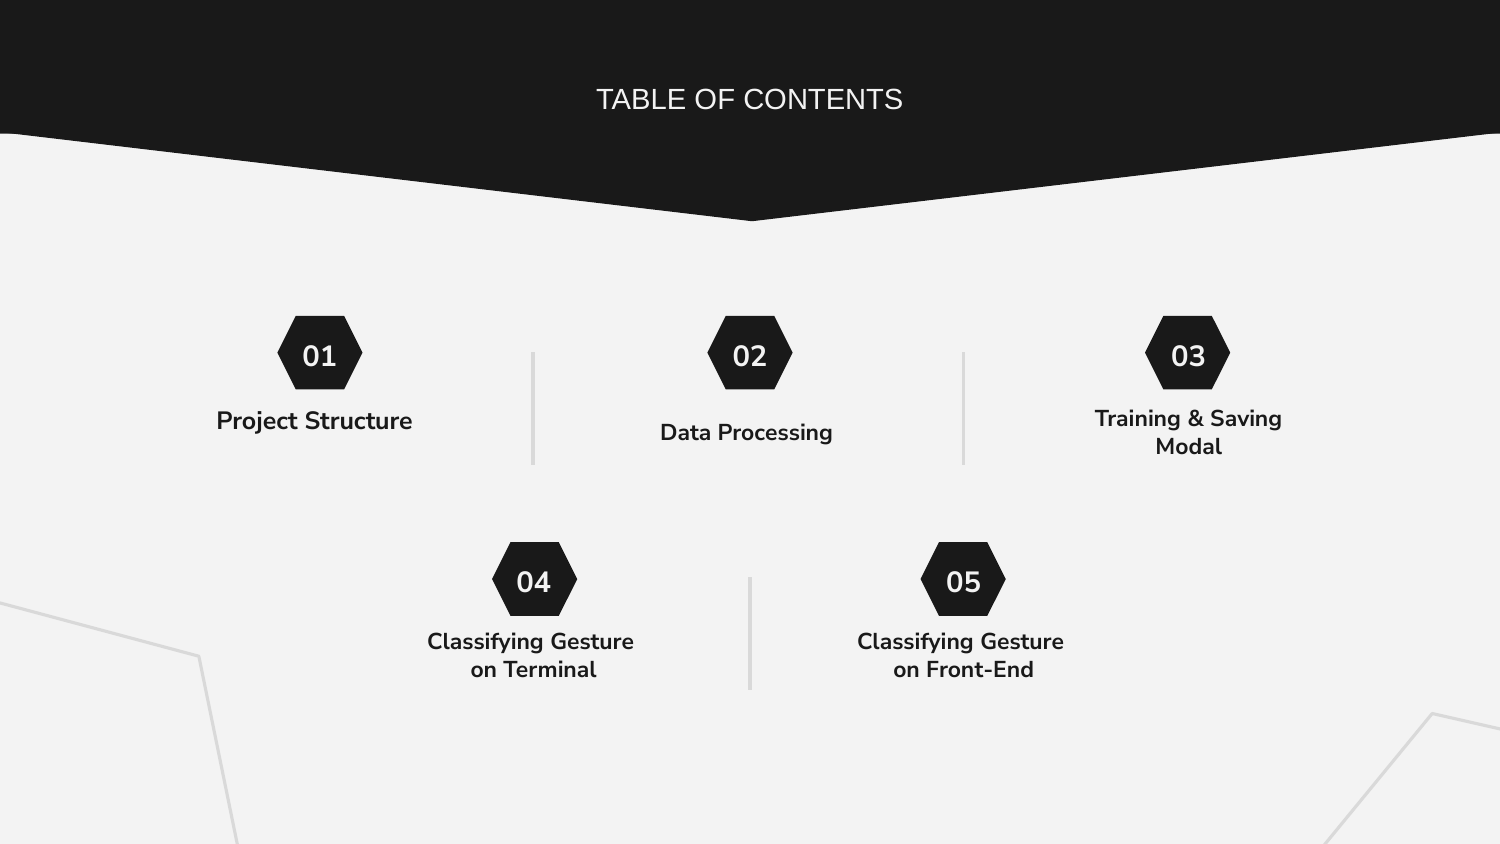

TABLE OF CONTENTS
01
02
03
Data Processing
Training & Saving Modal
# Project Structure

04
05
Classifying Gesture
on Terminal
Classifying Gesture
on Front-End